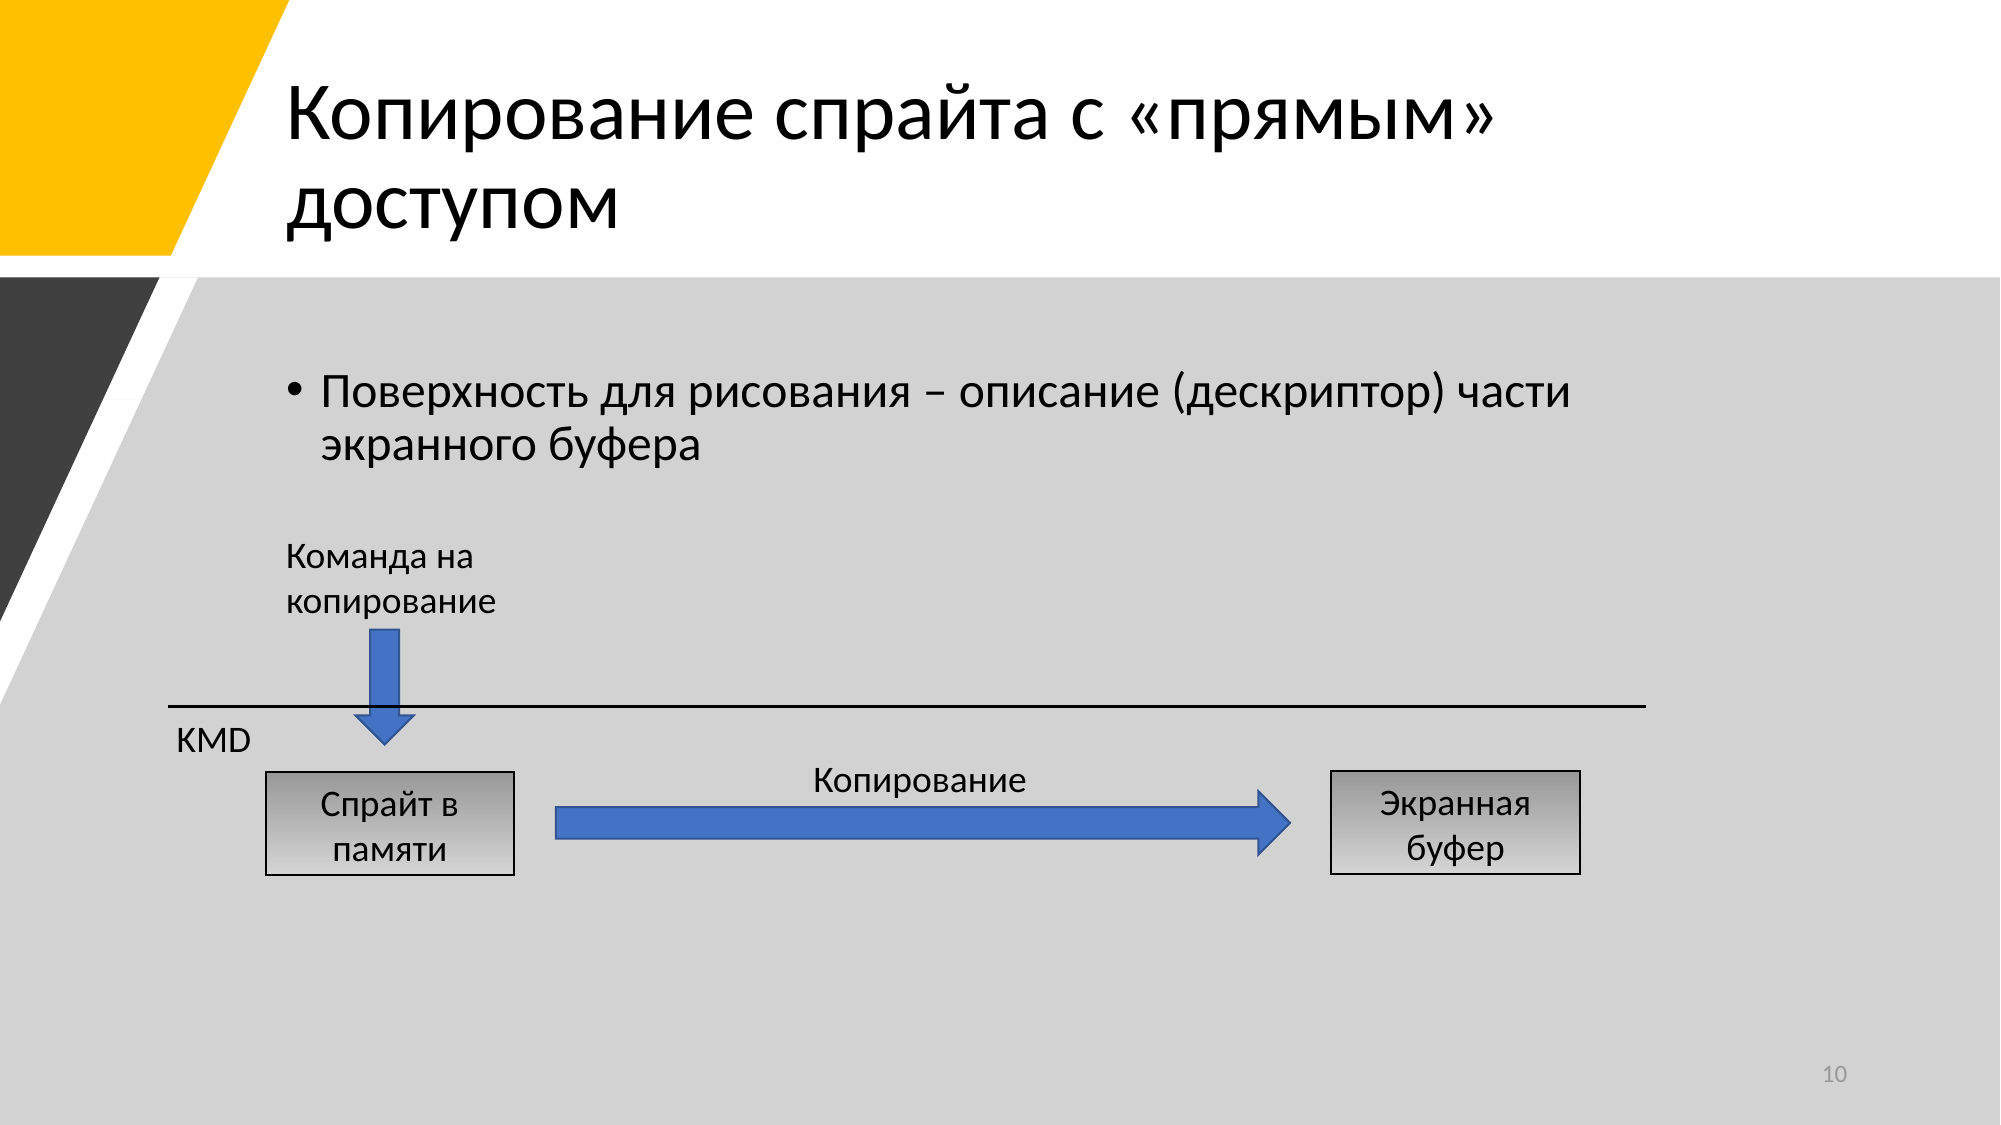

# Копирование спрайта с «прямым» доступом

Поверхность для рисования – описание (дескриптор) части экранного буфера
Команда на копирование

KMD
Копирование
Экранная буфер
Спрайт в памяти

10